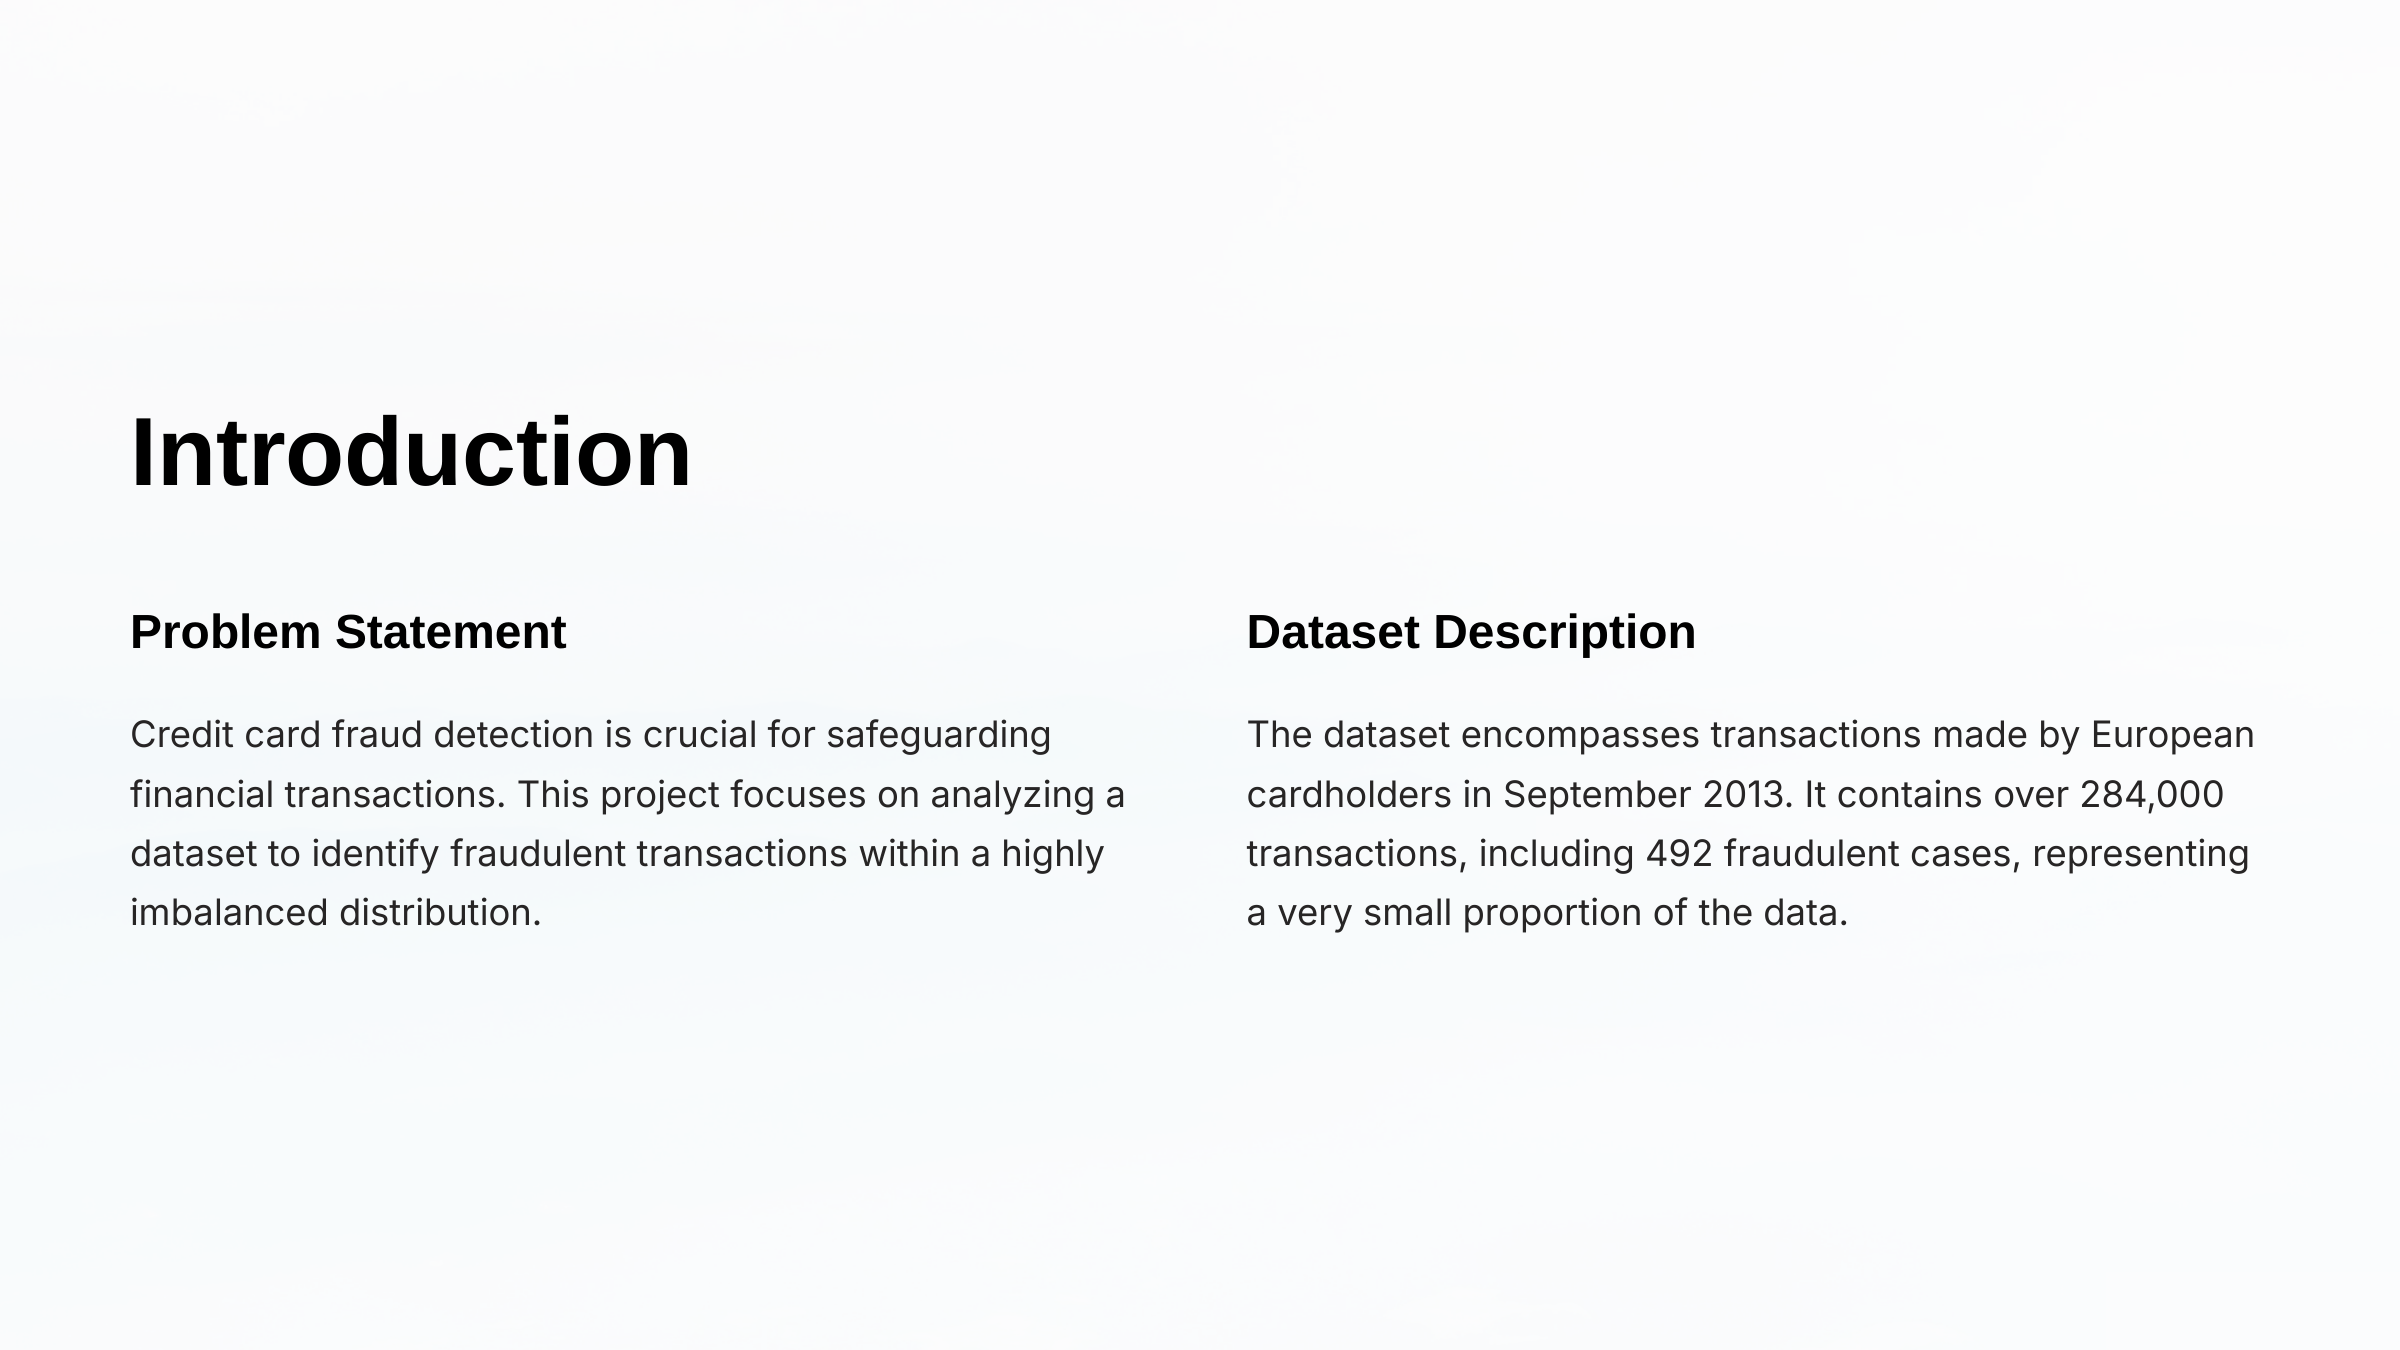

Introduction
Problem Statement
Dataset Description
Credit card fraud detection is crucial for safeguarding financial transactions. This project focuses on analyzing a dataset to identify fraudulent transactions within a highly imbalanced distribution.
The dataset encompasses transactions made by European cardholders in September 2013. It contains over 284,000 transactions, including 492 fraudulent cases, representing a very small proportion of the data.